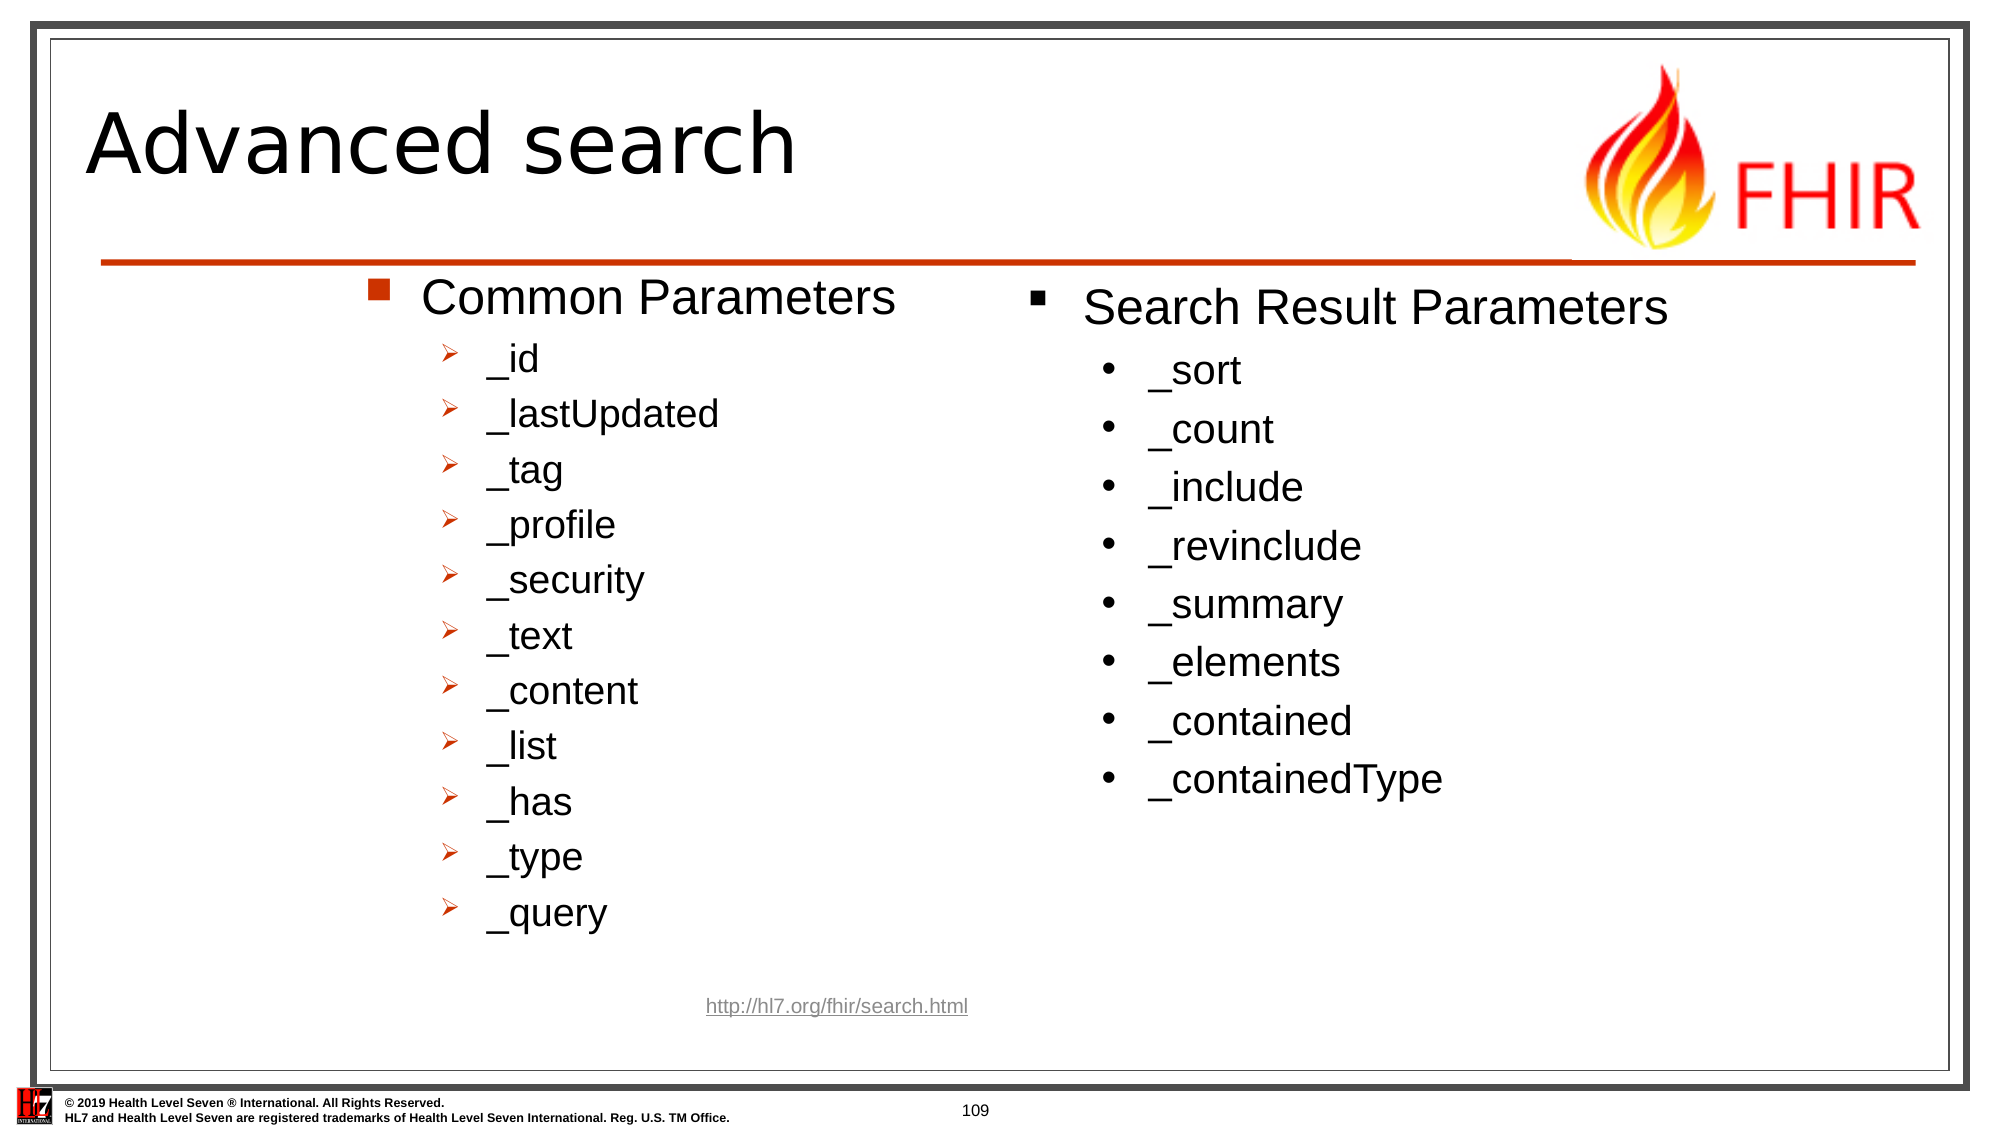

# Advanced search
Common Parameters
_id
_lastUpdated
_tag
_profile
_security
_text
_content
_list
_has
_type
_query
Search Result Parameters
_sort
_count
_include
_revinclude
_summary
_elements
_contained
_containedType
http://hl7.org/fhir/search.html